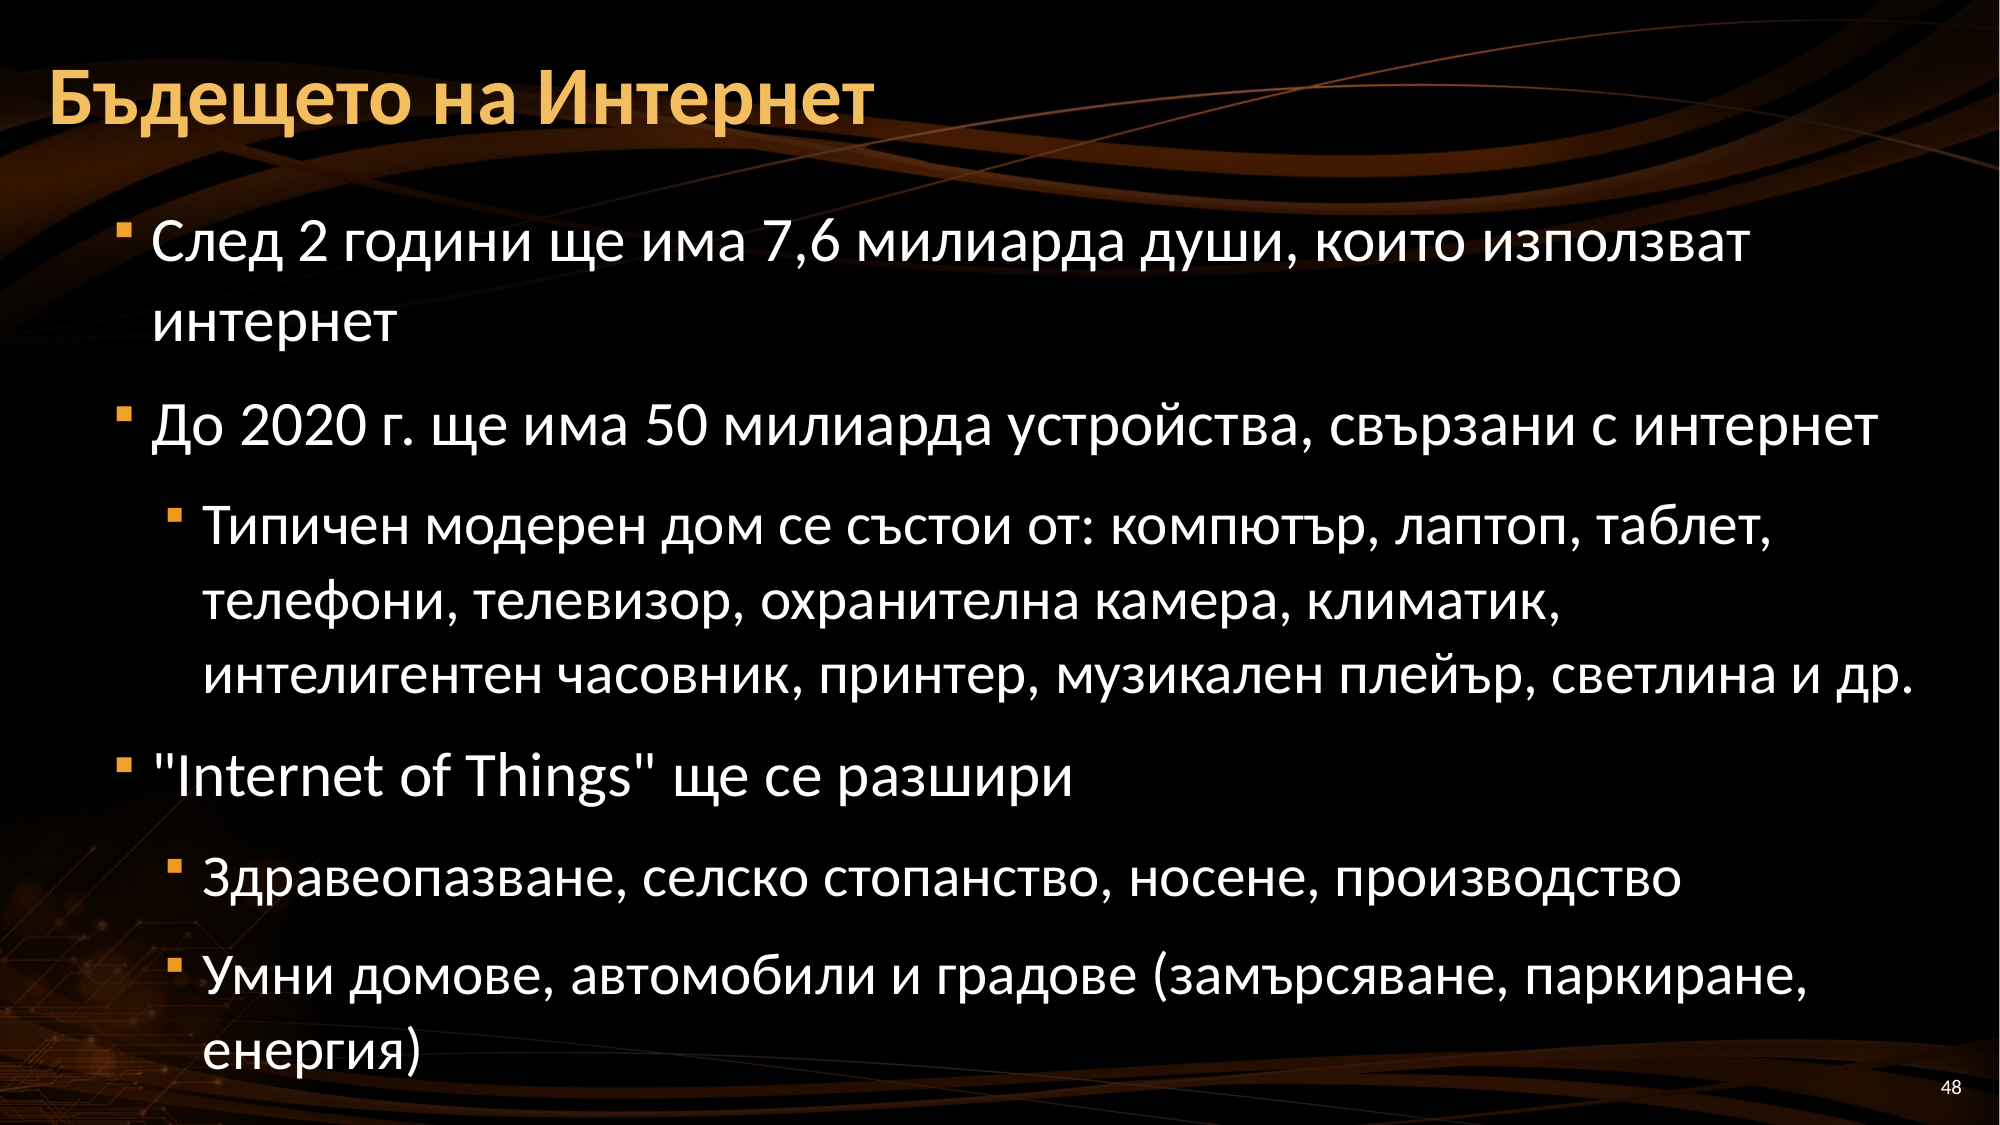

# Бъдещето на Интернет
След 2 години ще има 7,6 милиарда души, които използват
интернет
До 2020 г. ще има 50 милиарда устройства, свързани с интернет
Типичен модерен дом се състои от: компютър, лаптоп, таблет,
телефони, телевизор, охранителна камера, климатик,
интелигентен часовник, принтер, музикален плейър, светлина и др.
"Internet of Things" ще се разшири
Здравеопазване, селско стопанство, носене, производство
Умни домове, автомобили и градове (замърсяване, паркиране, енергия)
48